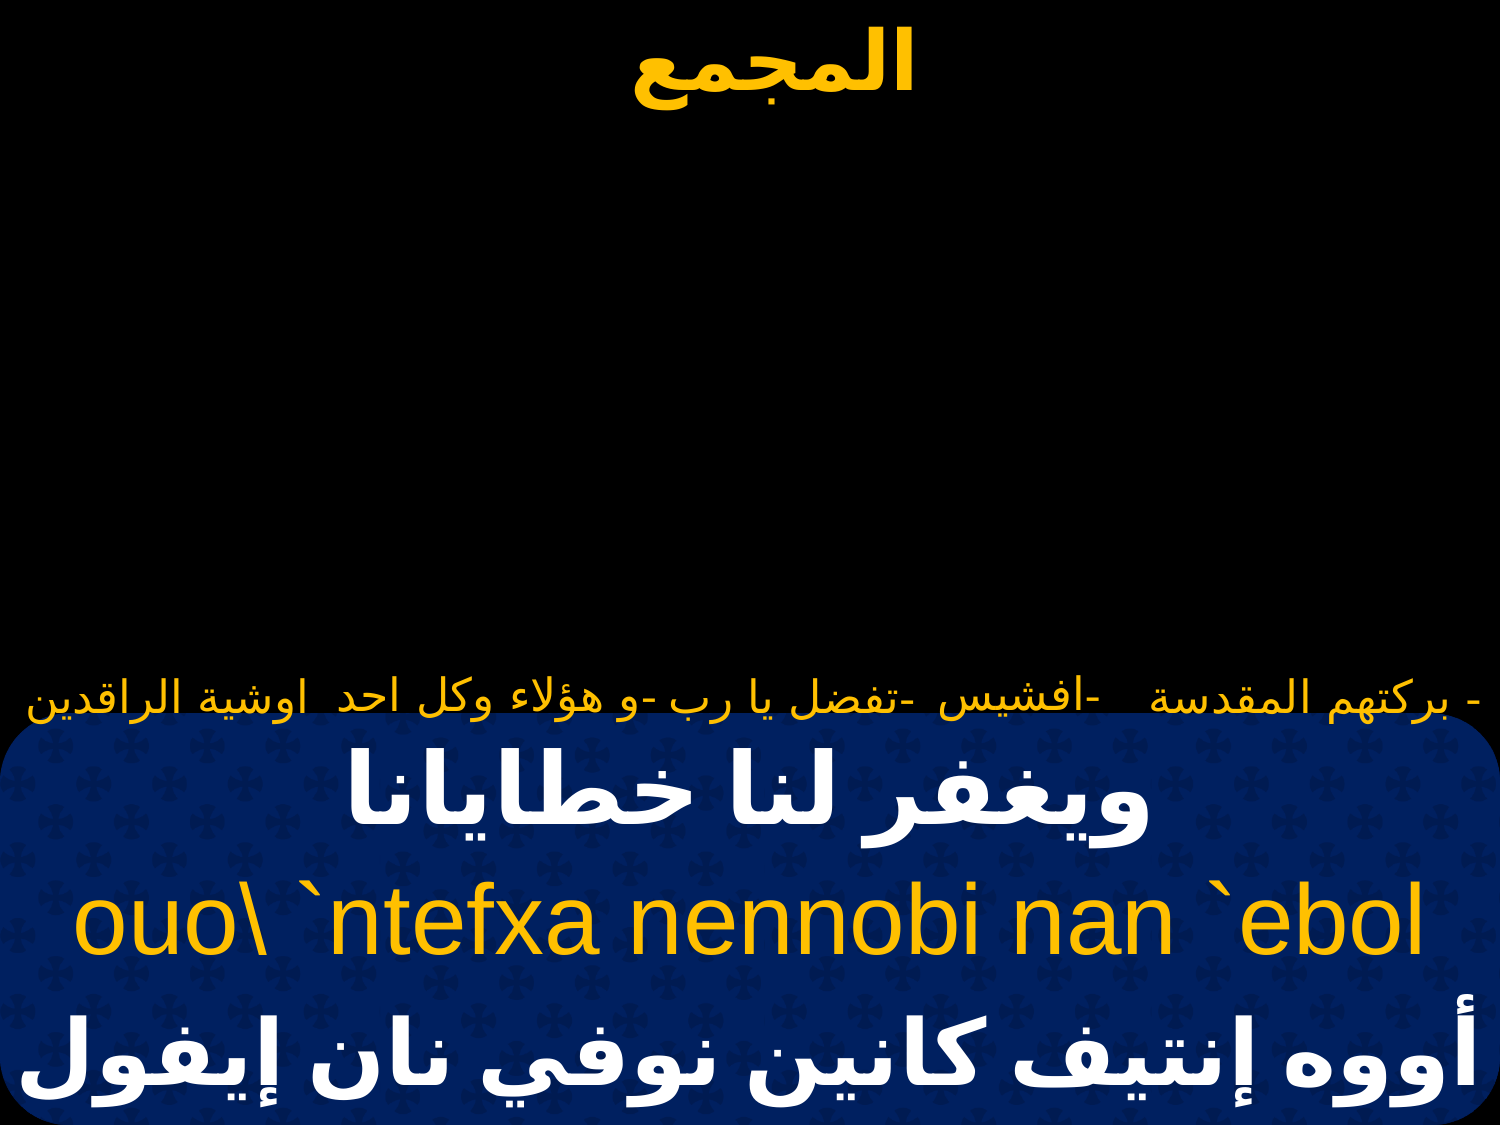

افشيس-
و هؤلاء وكل احد-
اوشية الراقدين
تفضل يا رب-
بركتهم المقدسة -
# ويغفر لنا خطايانا
ouo\ `ntefxa nennobi nan `ebol
أووه إنتيف كانين نوفي نان إيفول